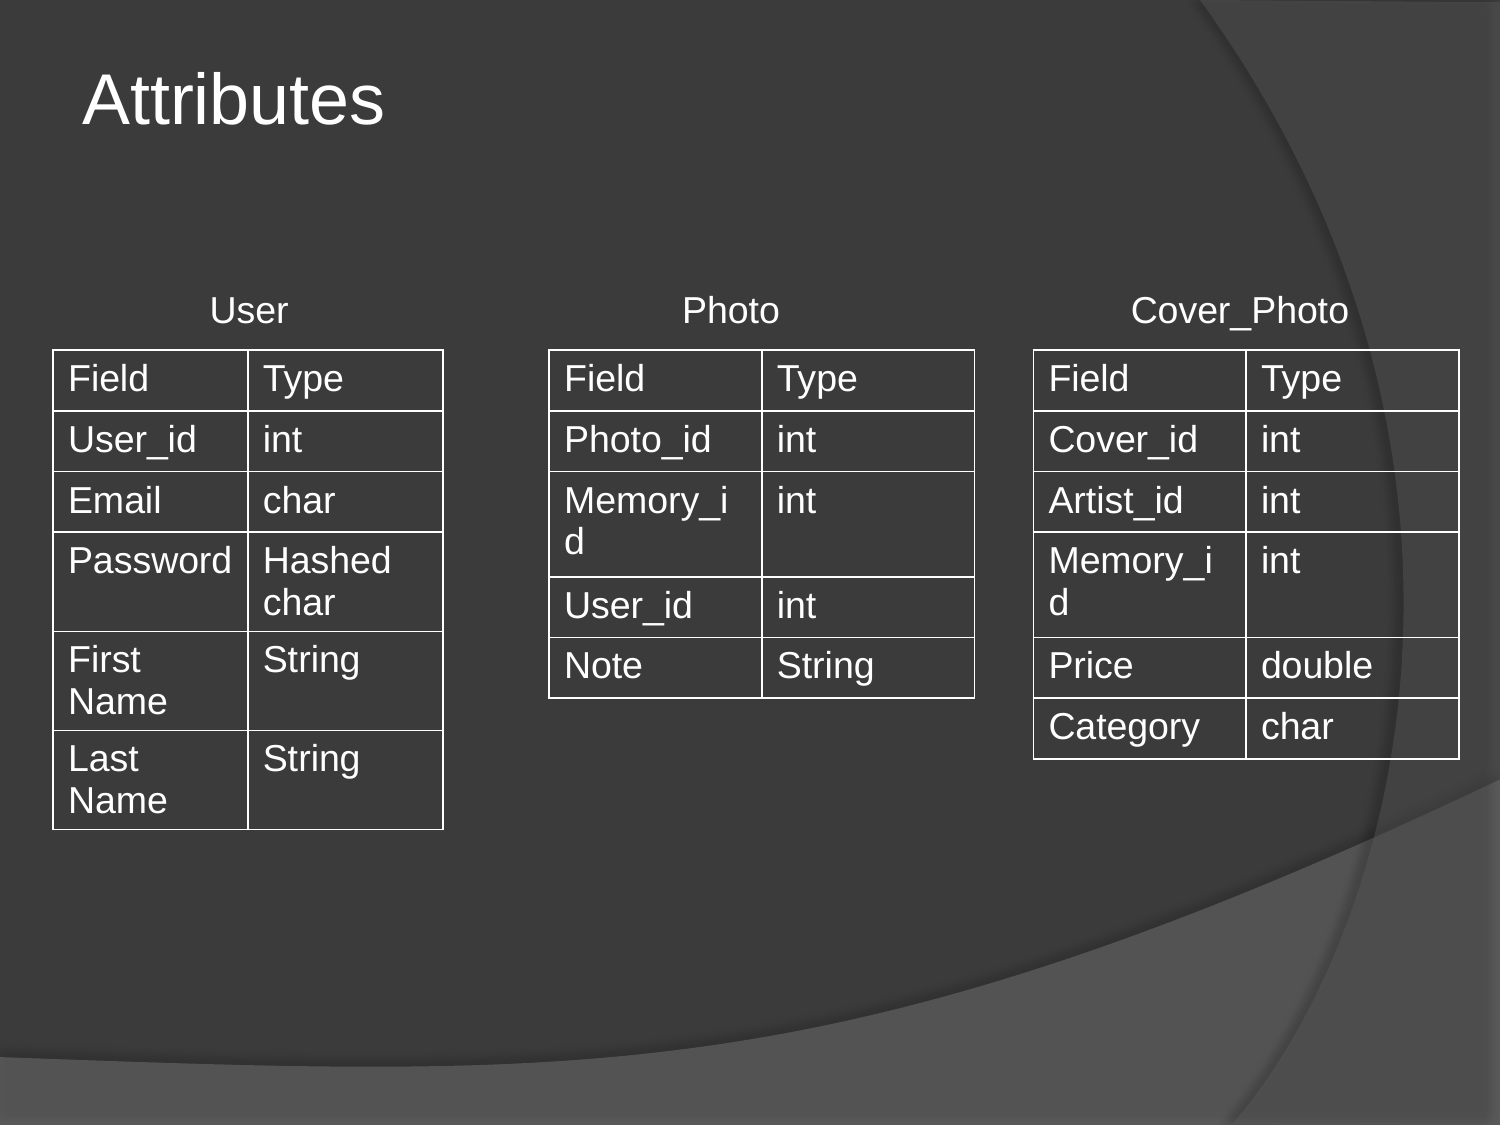

# Attributes
User

Photo
Cover_Photo
| Field | Type |
| --- | --- |
| User\_id | int |
| Email | char |
| Password | Hashed char |
| First Name | String |
| Last Name | String |
| Field | Type |
| --- | --- |
| Photo\_id | int |
| Memory\_id | int |
| User\_id | int |
| Note | String |
| Field | Type |
| --- | --- |
| Cover\_id | int |
| Artist\_id | int |
| Memory\_id | int |
| Price | double |
| Category | char |